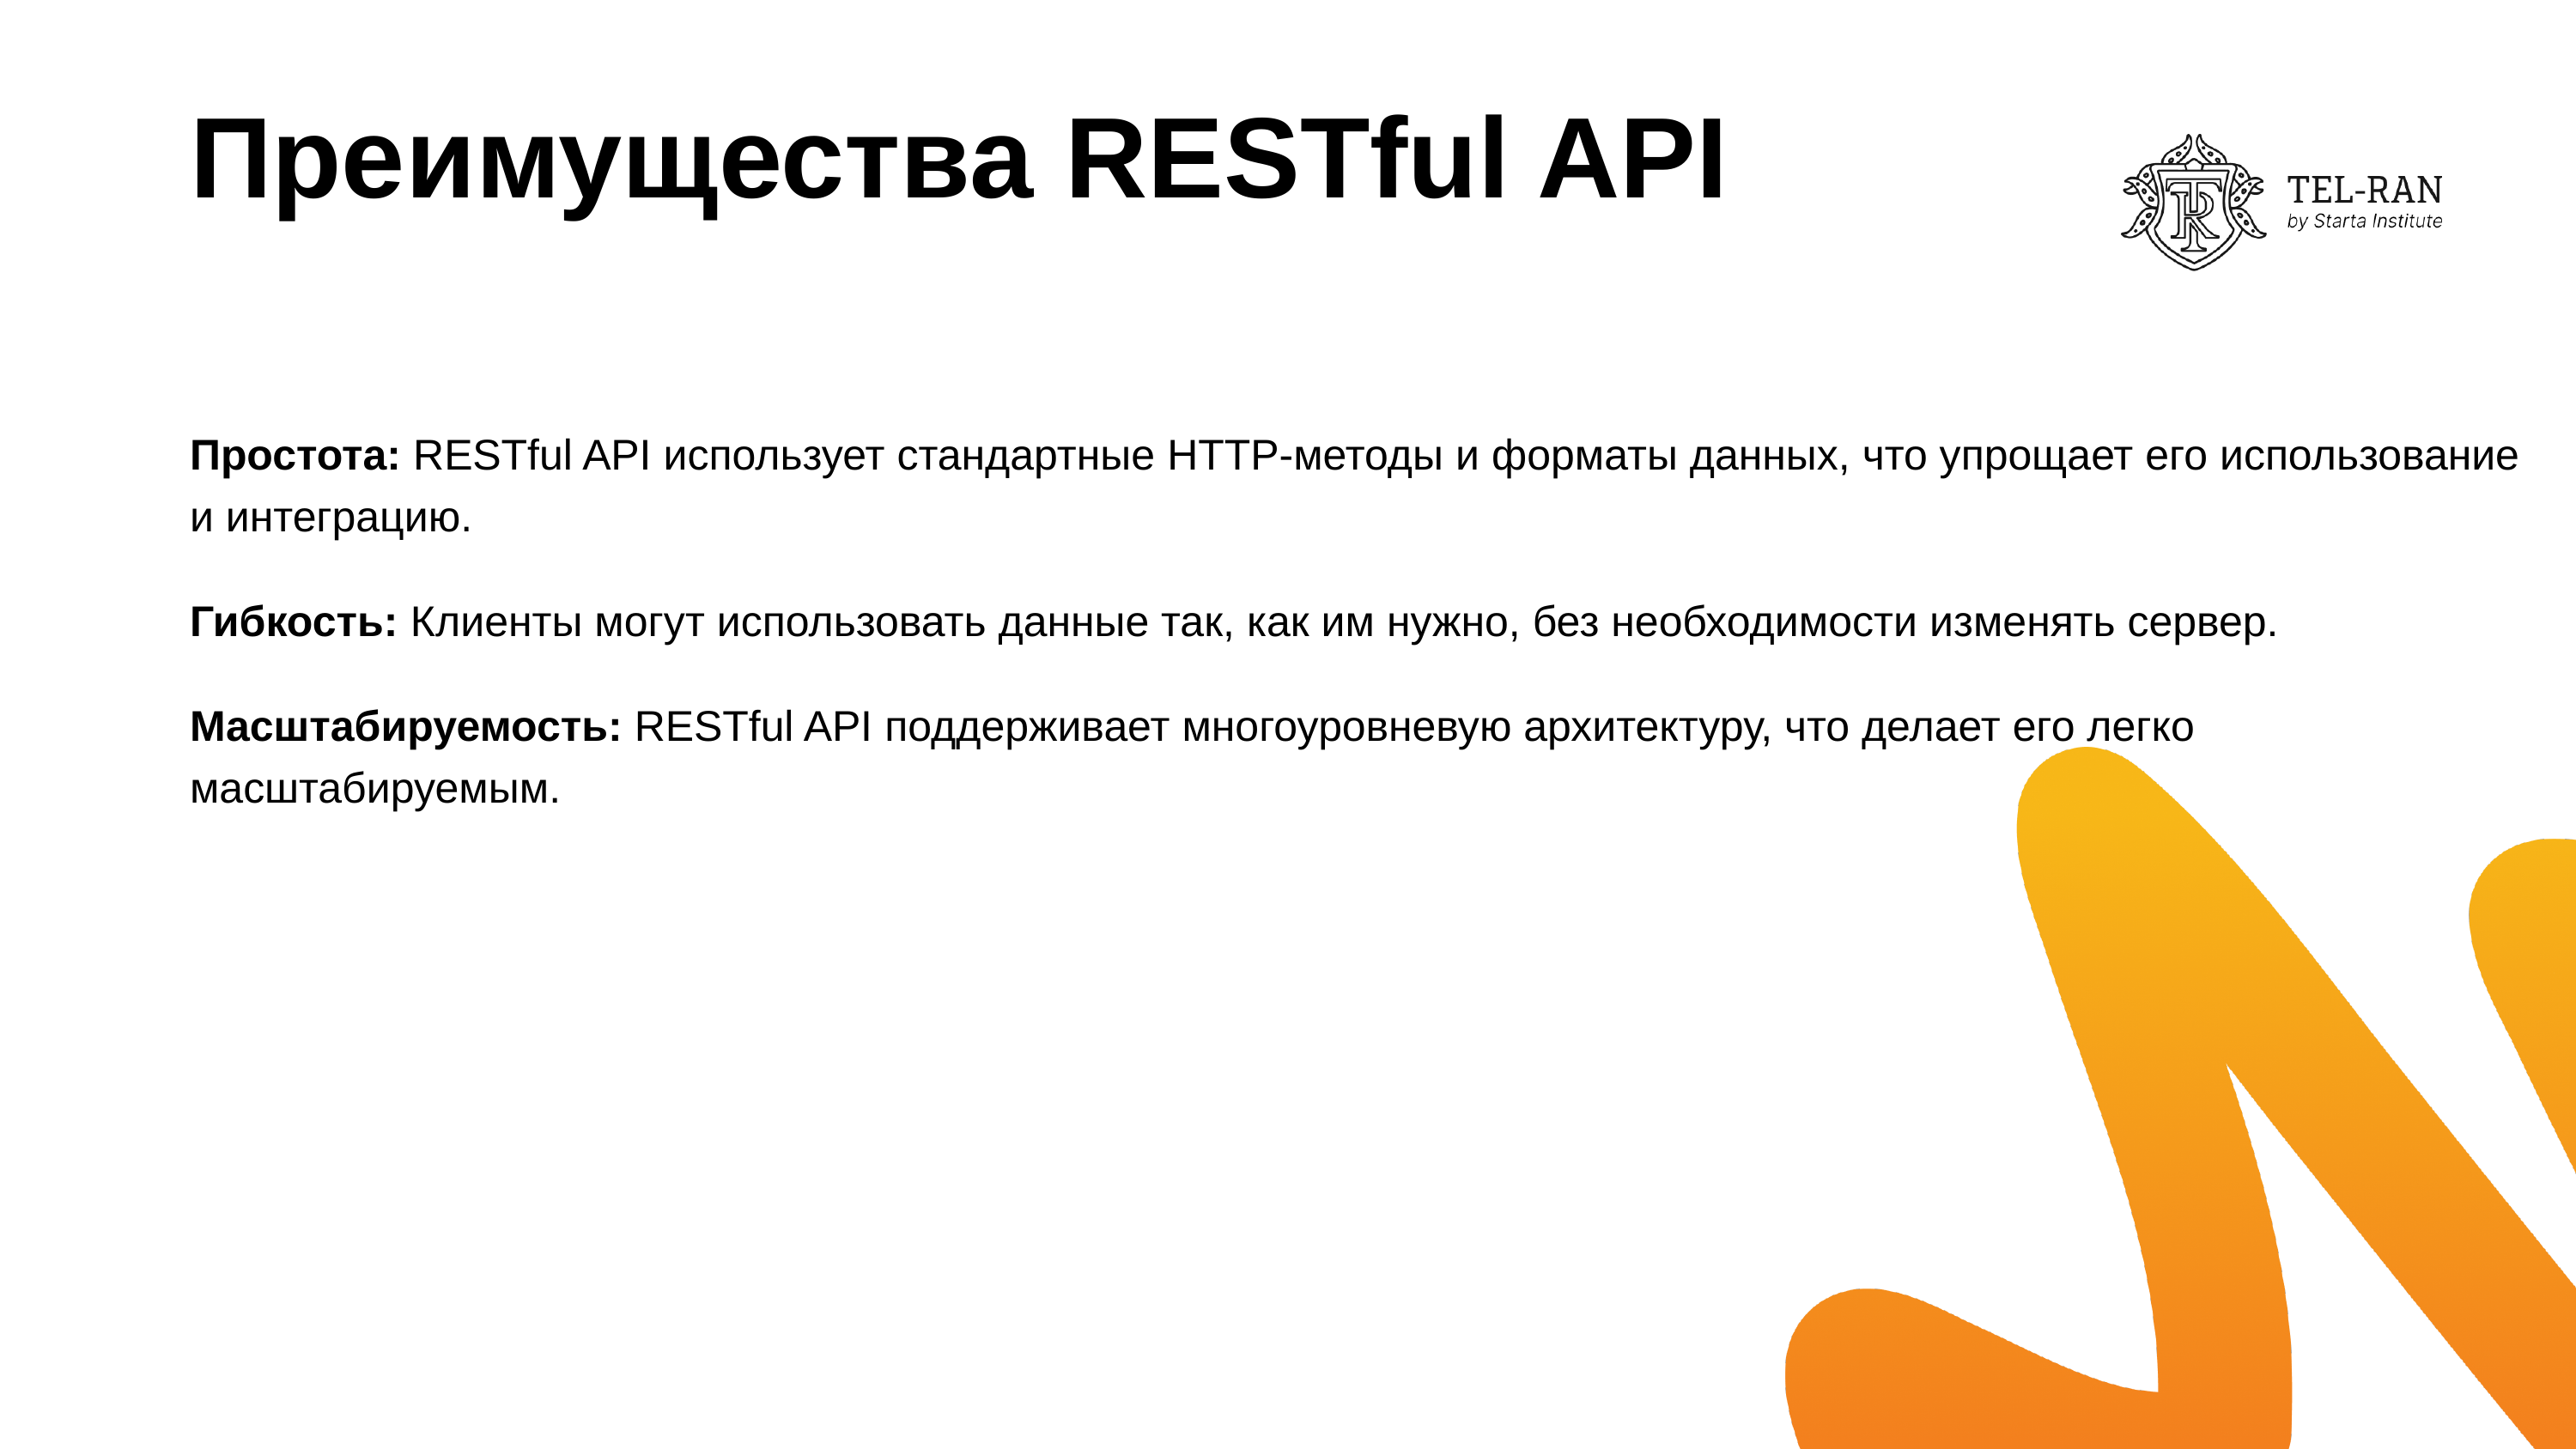

# Преимущества RESTful API
Простота: RESTful API использует стандартные HTTP-методы и форматы данных, что упрощает его использование и интеграцию.
Гибкость: Клиенты могут использовать данные так, как им нужно, без необходимости изменять сервер.
Масштабируемость: RESTful API поддерживает многоуровневую архитектуру, что делает его легко масштабируемым.